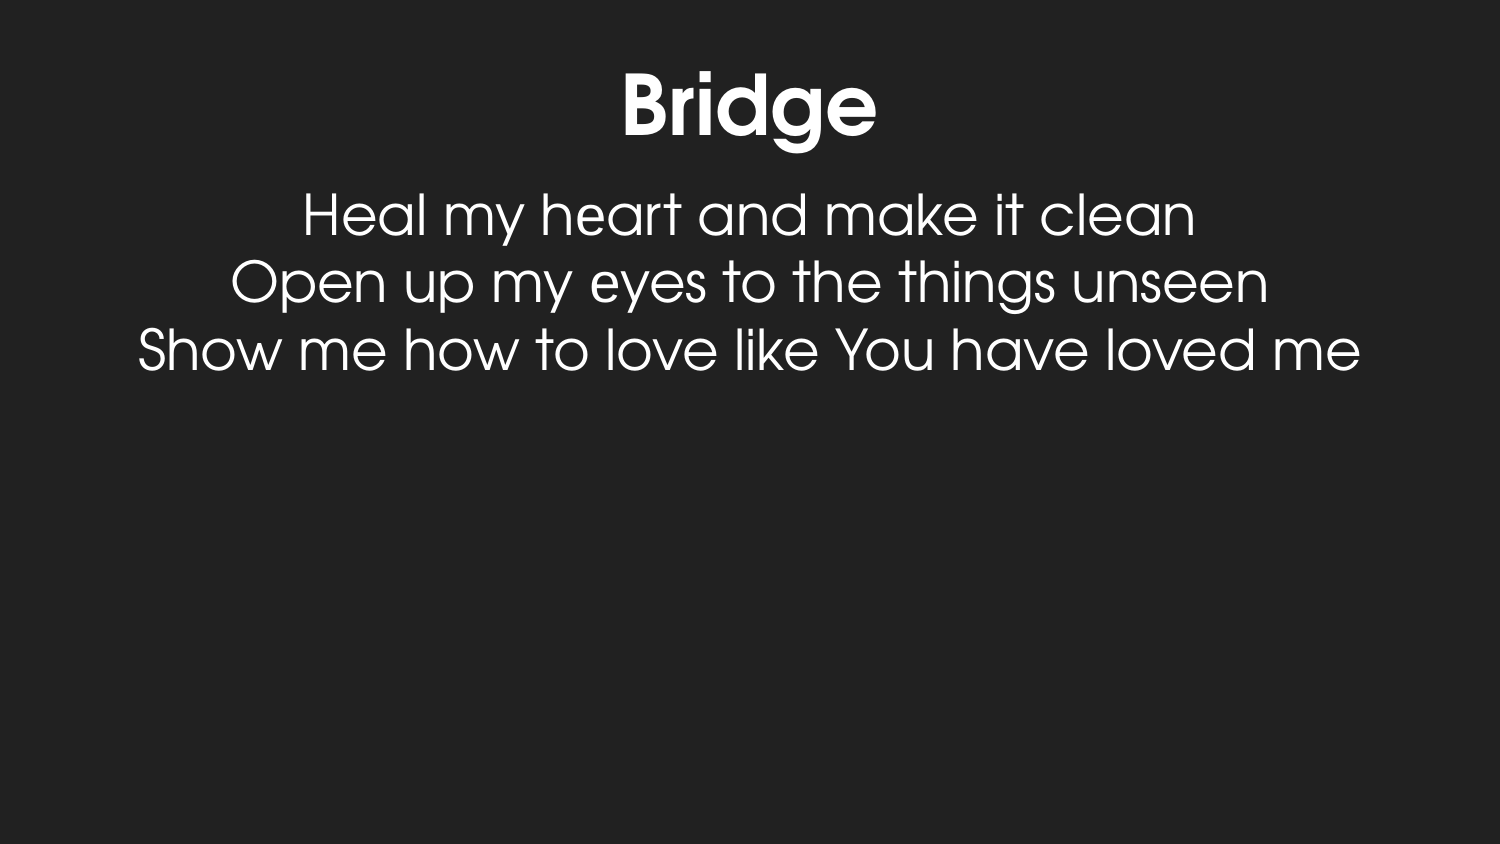

Bridge
Heal my hеart and make it clean
Open up my еyes to the things unseen
Show me how to love like You have loved me